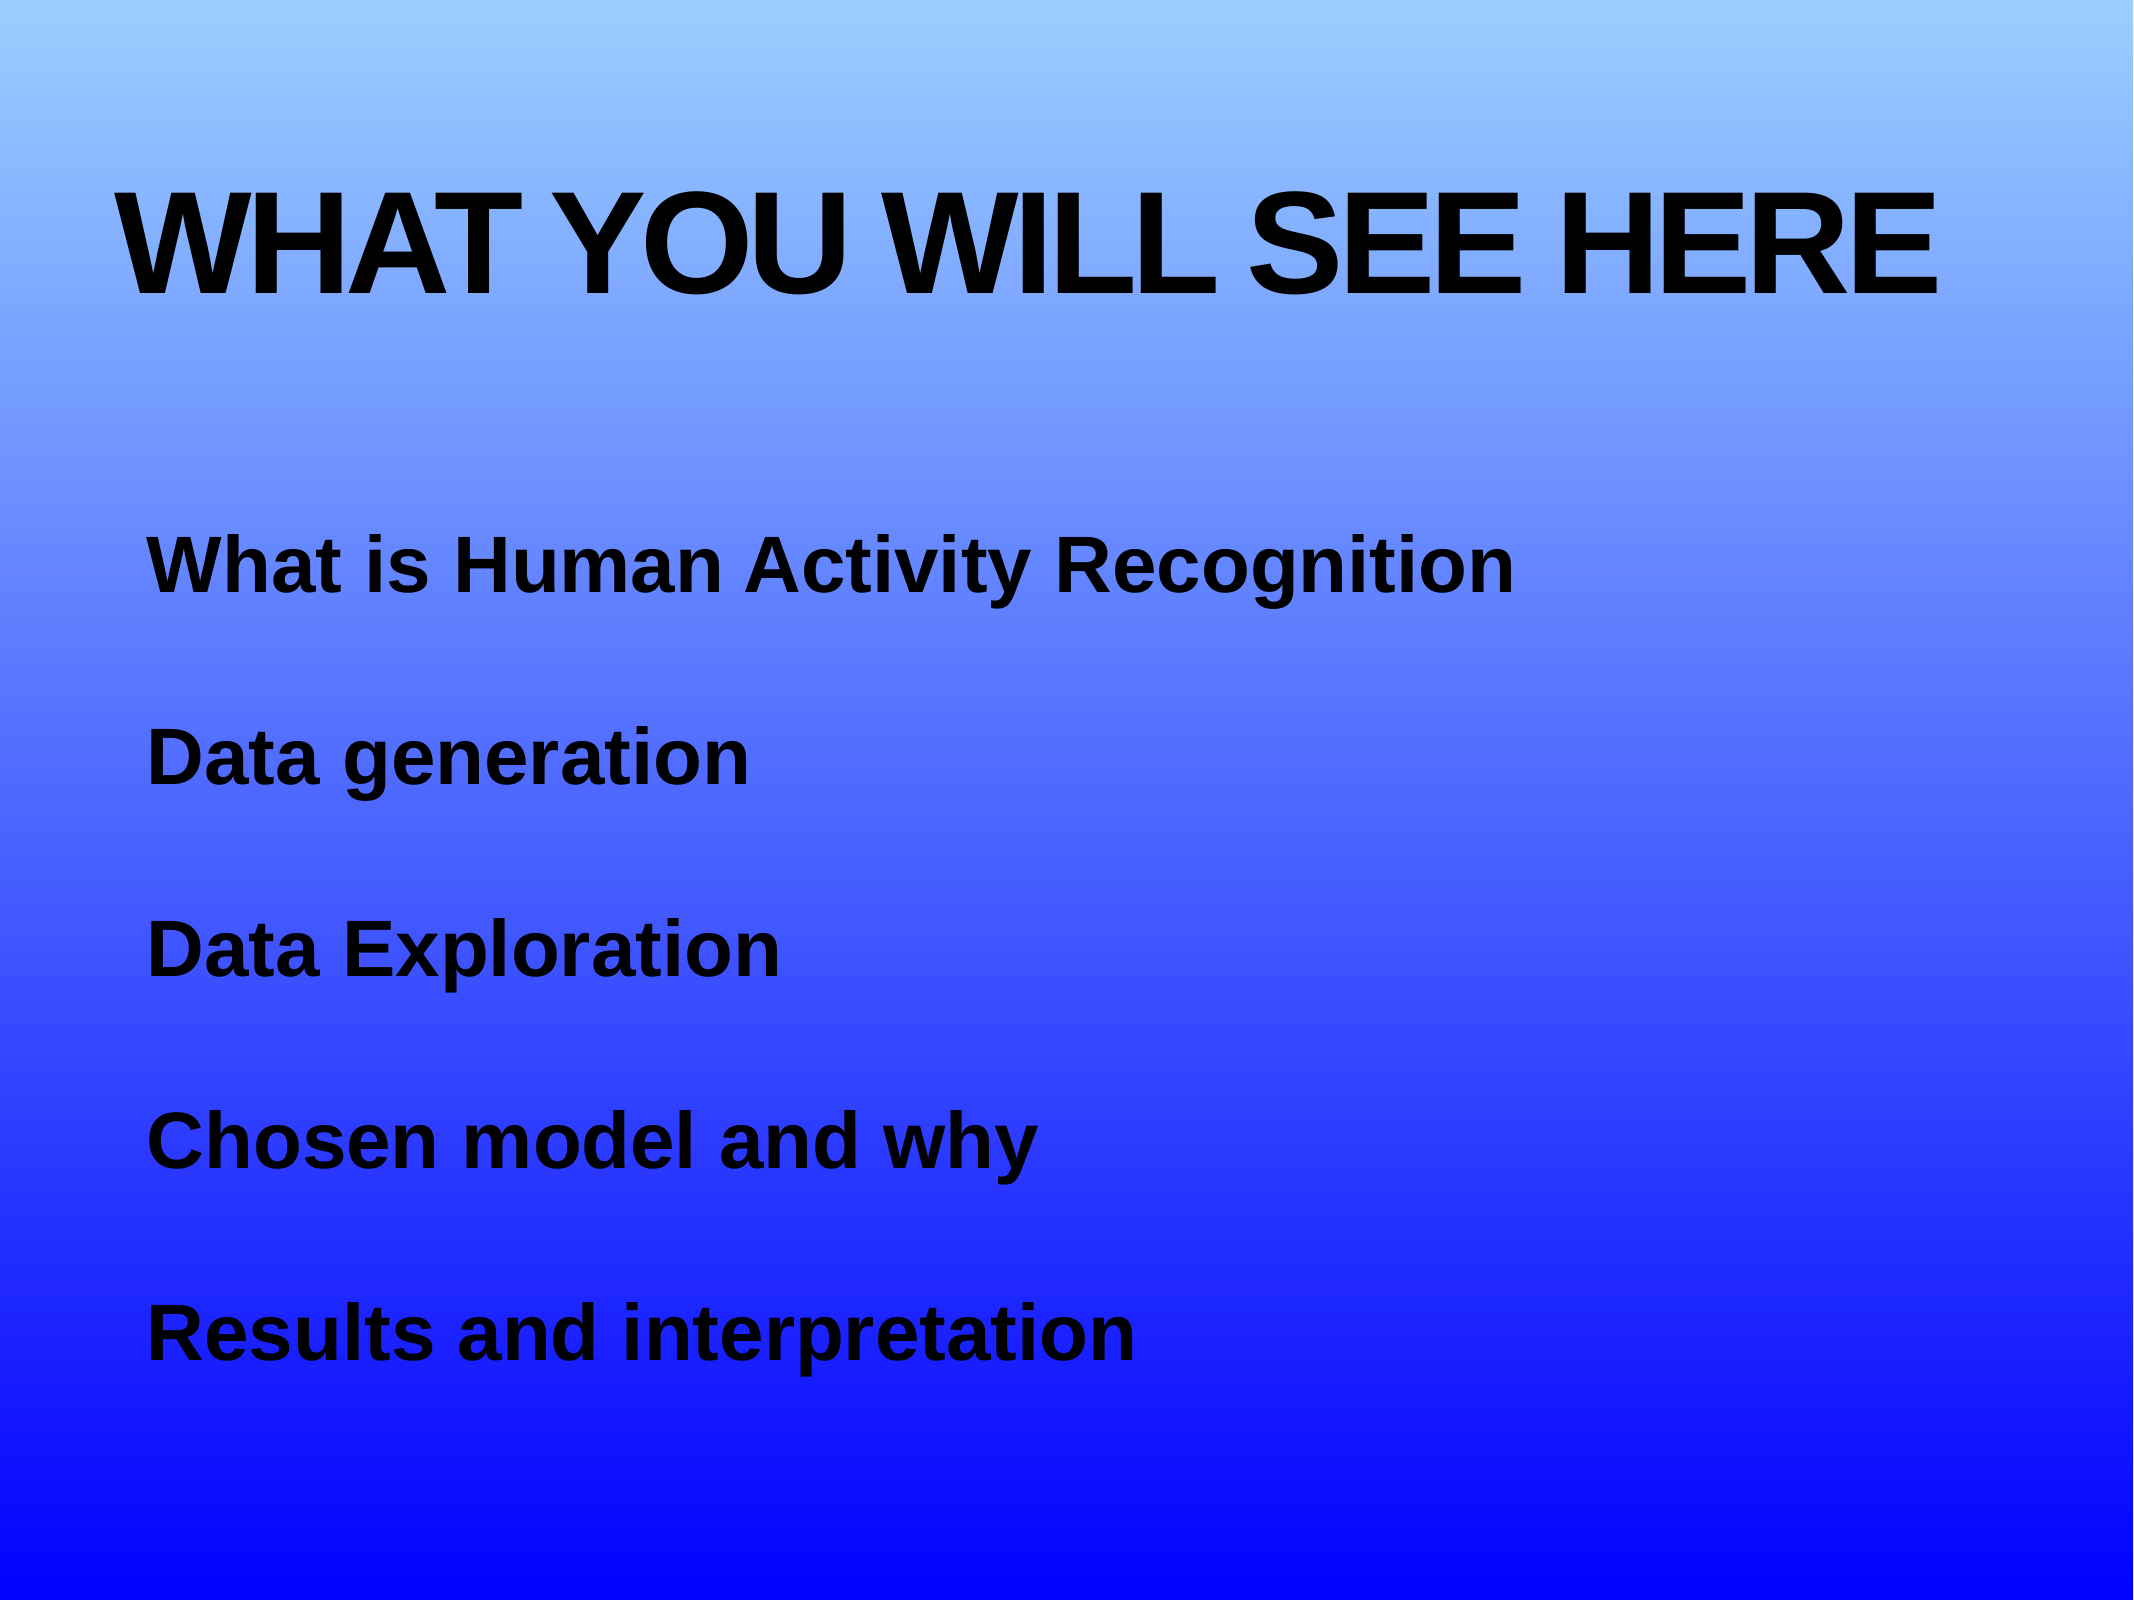

WHAT you will see here
What is Human Activity Recognition

Data generation

Data Exploration

Chosen model and why

Results and interpretation